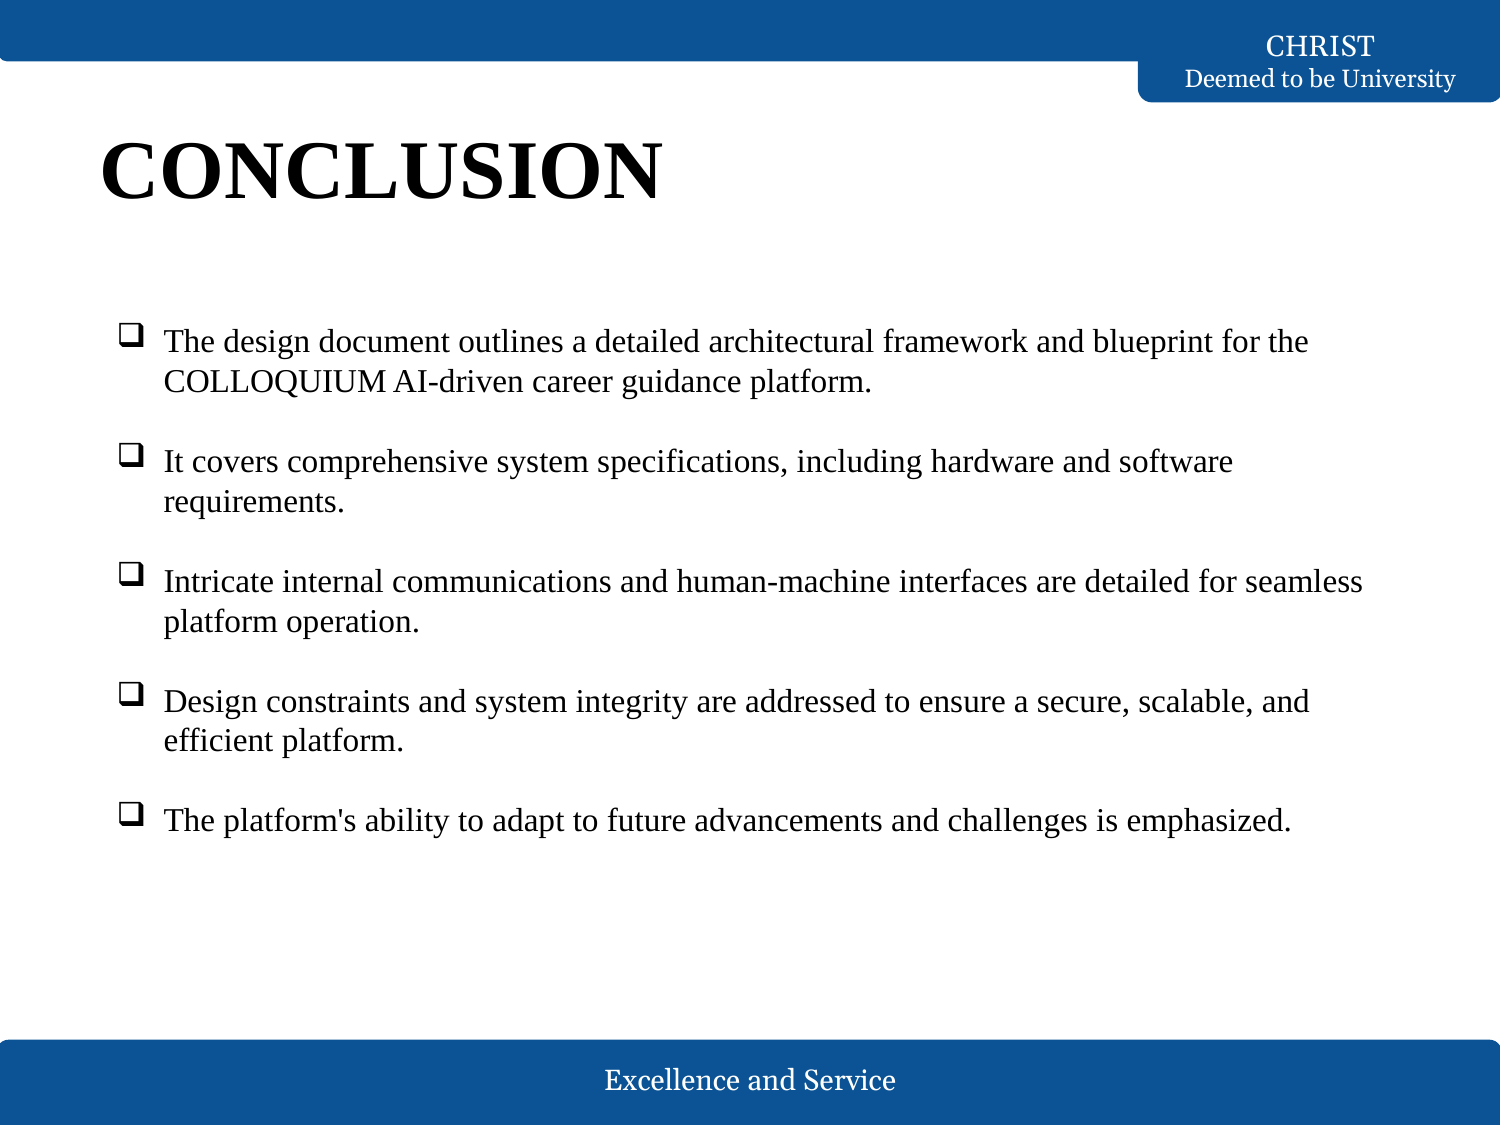

CONCLUSION
The design document outlines a detailed architectural framework and blueprint for the COLLOQUIUM AI-driven career guidance platform.

It covers comprehensive system specifications, including hardware and software requirements.

Intricate internal communications and human-machine interfaces are detailed for seamless platform operation.

Design constraints and system integrity are addressed to ensure a secure, scalable, and efficient platform.

The platform's ability to adapt to future advancements and challenges is emphasized.